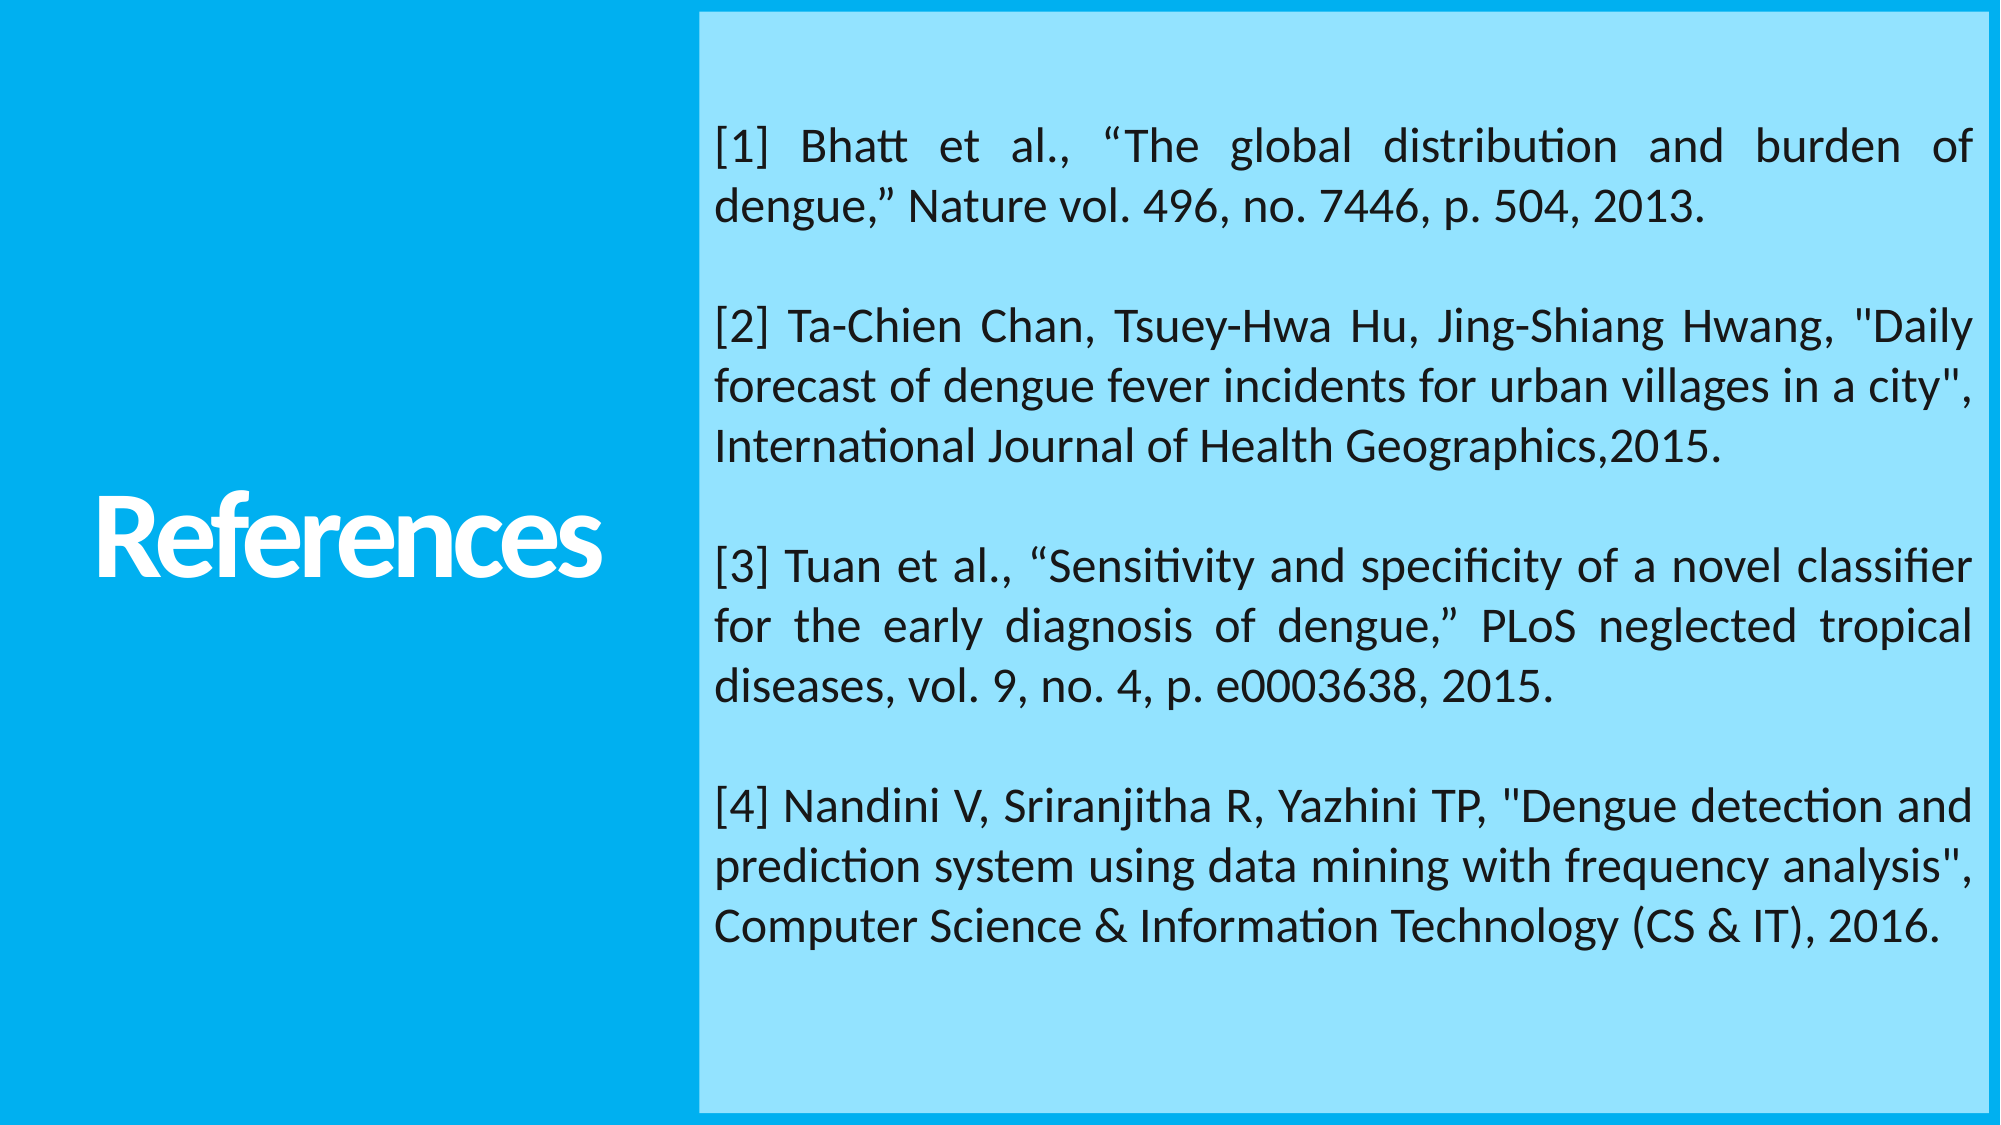

[1] Bhatt et al., “The global distribution and burden of dengue,” Nature vol. 496, no. 7446, p. 504, 2013.

[2] Ta-Chien Chan, Tsuey-Hwa Hu, Jing-Shiang Hwang, "Daily forecast of dengue fever incidents for urban villages in a city", International Journal of Health Geographics,2015.

[3] Tuan et al., “Sensitivity and specificity of a novel classifier for the early diagnosis of dengue,” PLoS neglected tropical diseases, vol. 9, no. 4, p. e0003638, 2015.

[4] Nandini V, Sriranjitha R, Yazhini TP, "Dengue detection and prediction system using data mining with frequency analysis", Computer Science & Information Technology (CS & IT), 2016.

# References